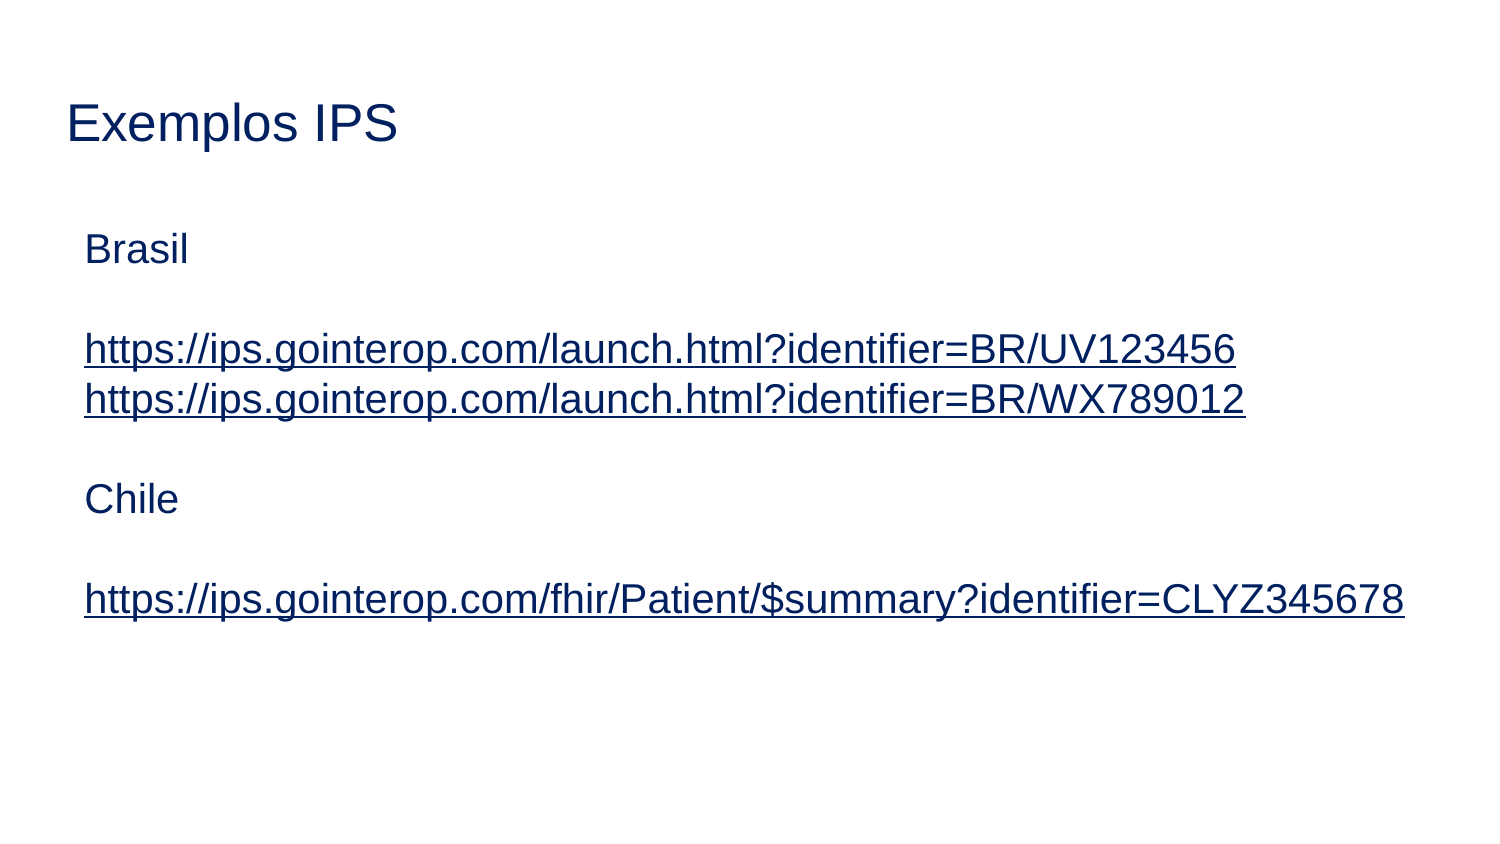

# Exemplos IPS
Brasil

https://ips.gointerop.com/launch.html?identifier=BR/UV123456
https://ips.gointerop.com/launch.html?identifier=BR/WX789012

Chile

https://ips.gointerop.com/fhir/Patient/$summary?identifier=CLYZ345678